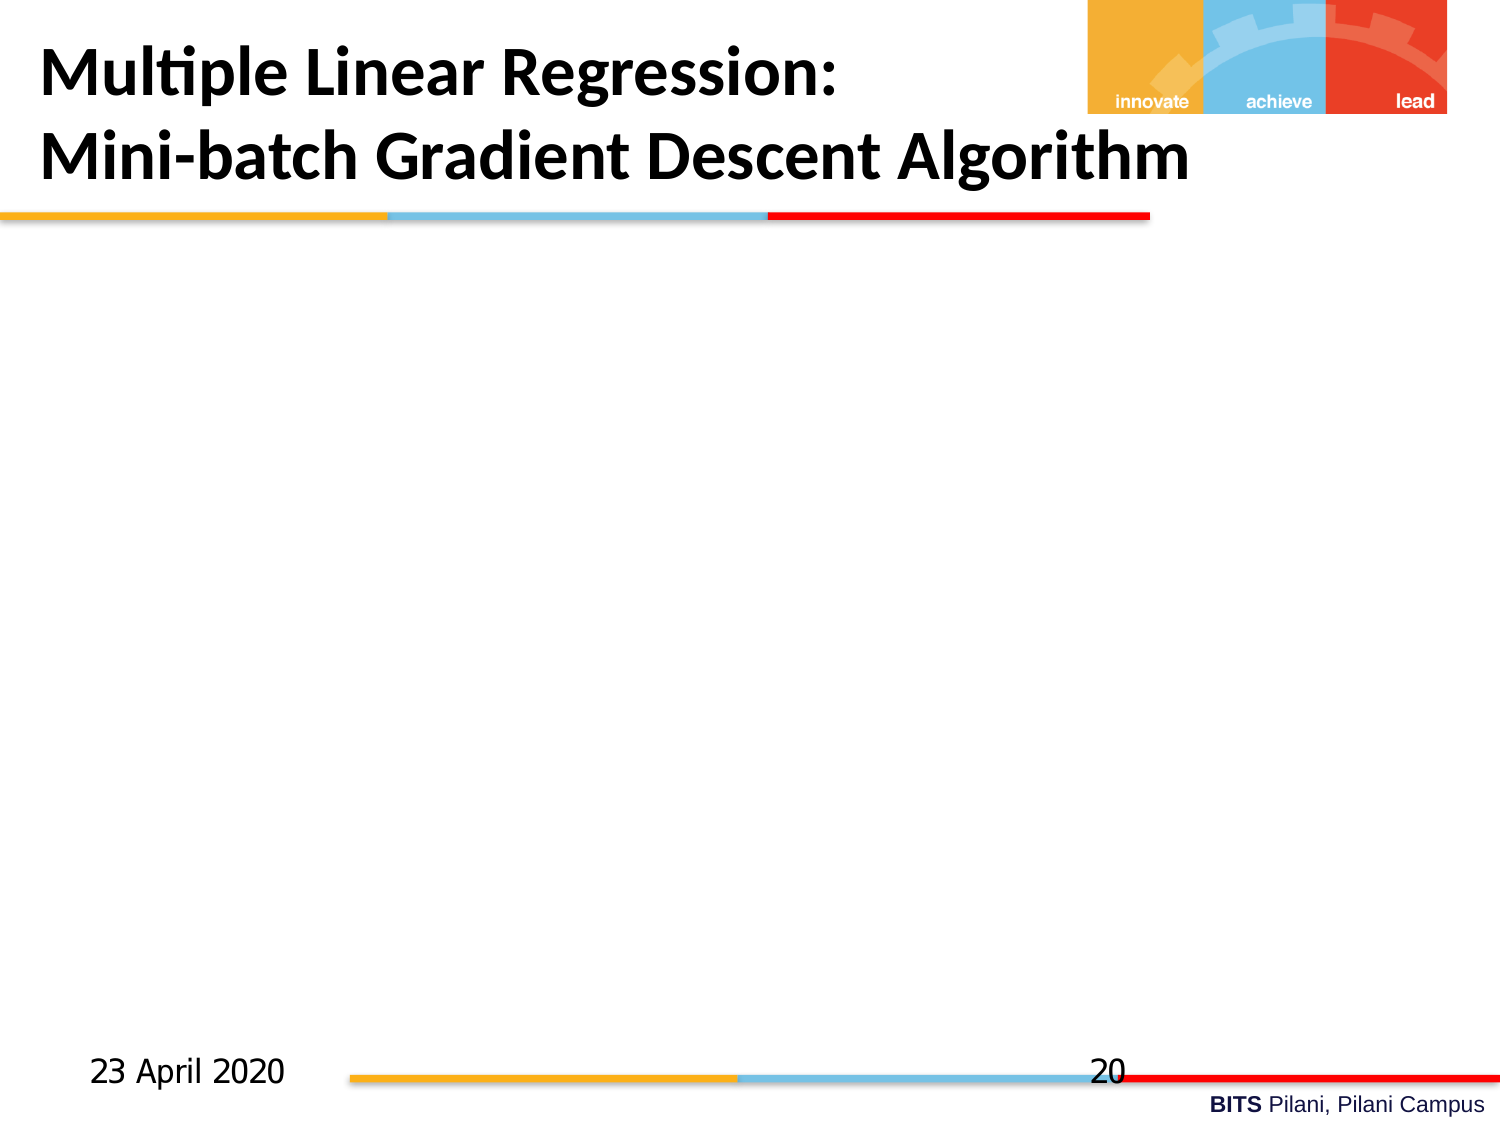

# Multiple Linear Regression: Mini-batch Gradient Descent Algorithm

23 April 2020
20